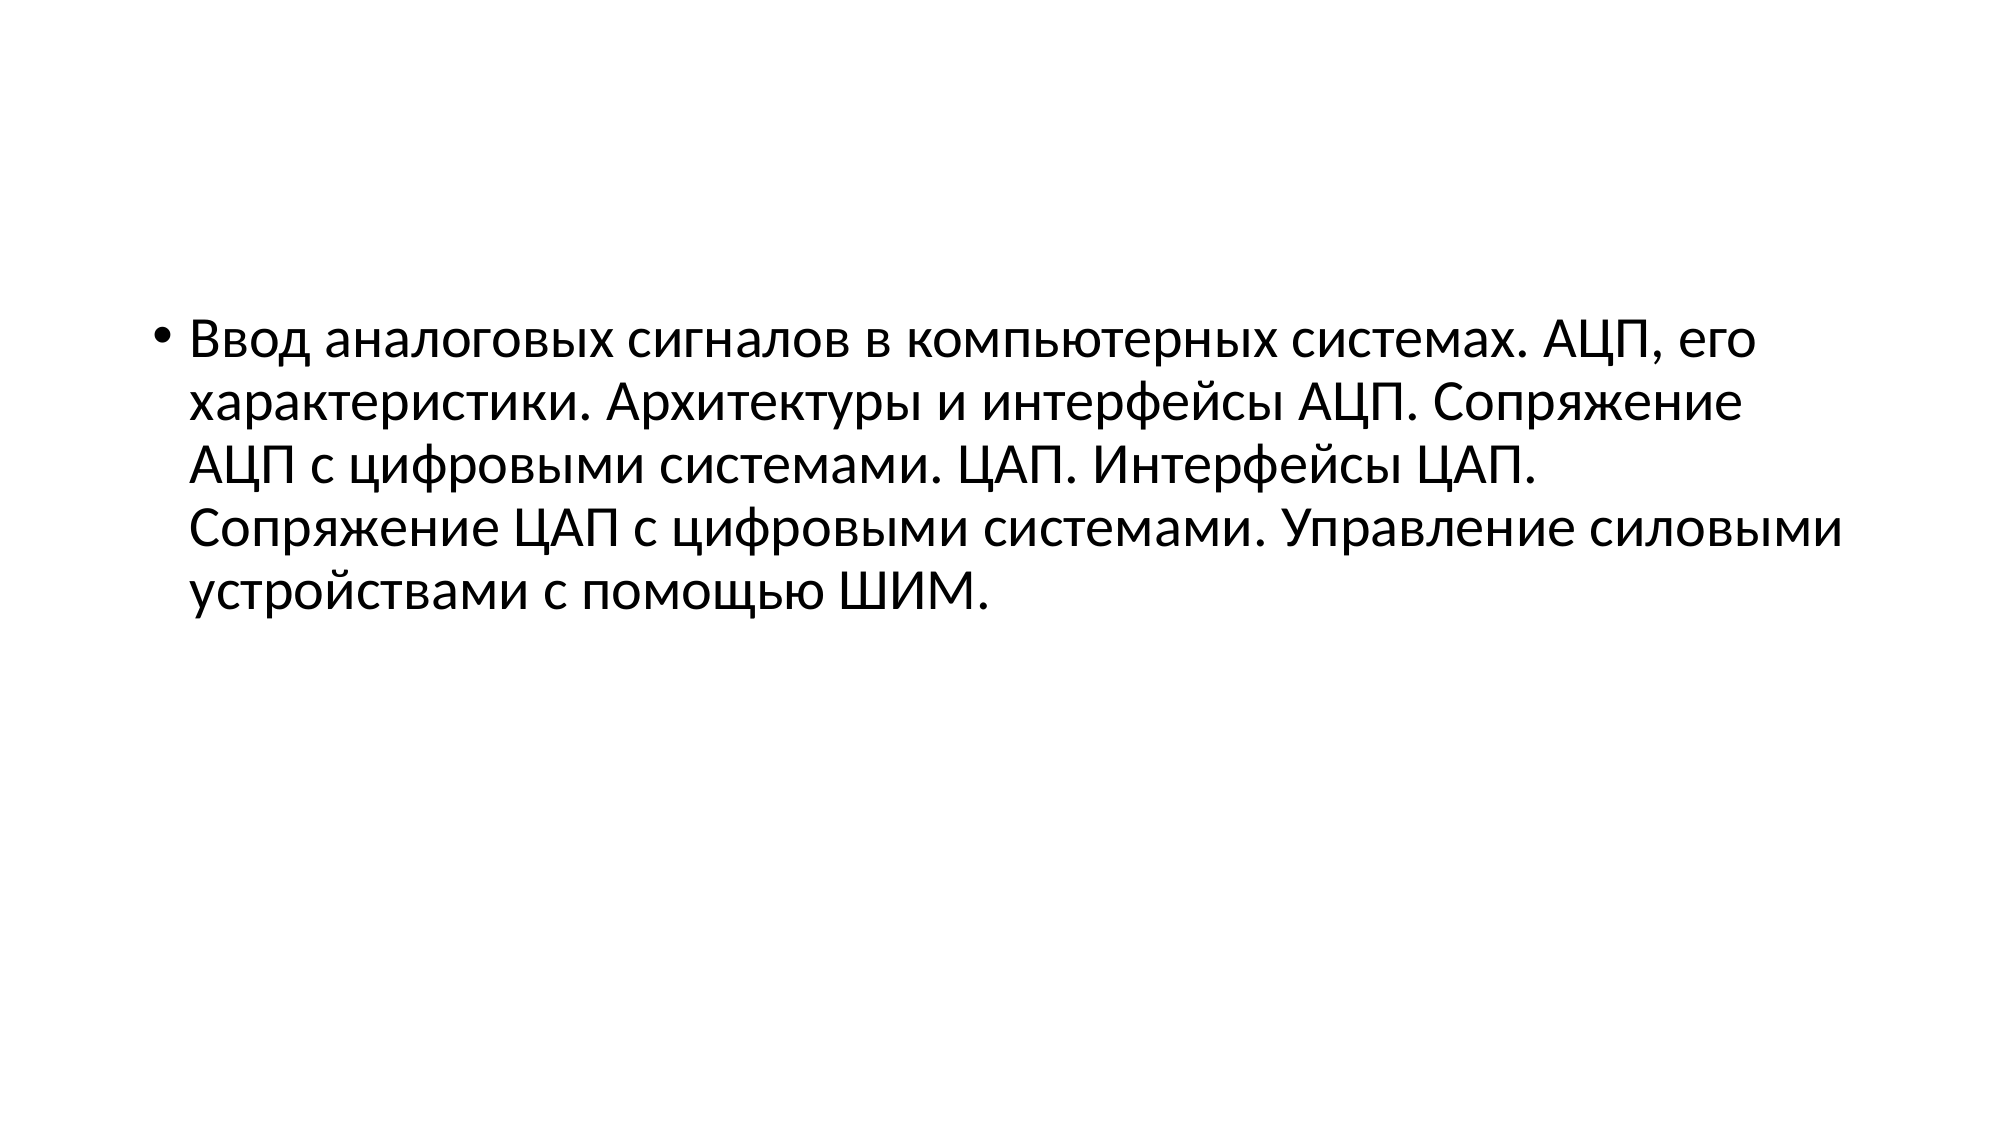

#
Ввод аналоговых сигналов в компьютерных системах. АЦП, его характеристики. Архитектуры и интерфейсы АЦП. Сопряжение АЦП с цифровыми системами. ЦАП. Интерфейсы ЦАП. Сопряжение ЦАП с цифровыми системами. Управление силовыми устройствами с помощью ШИМ.